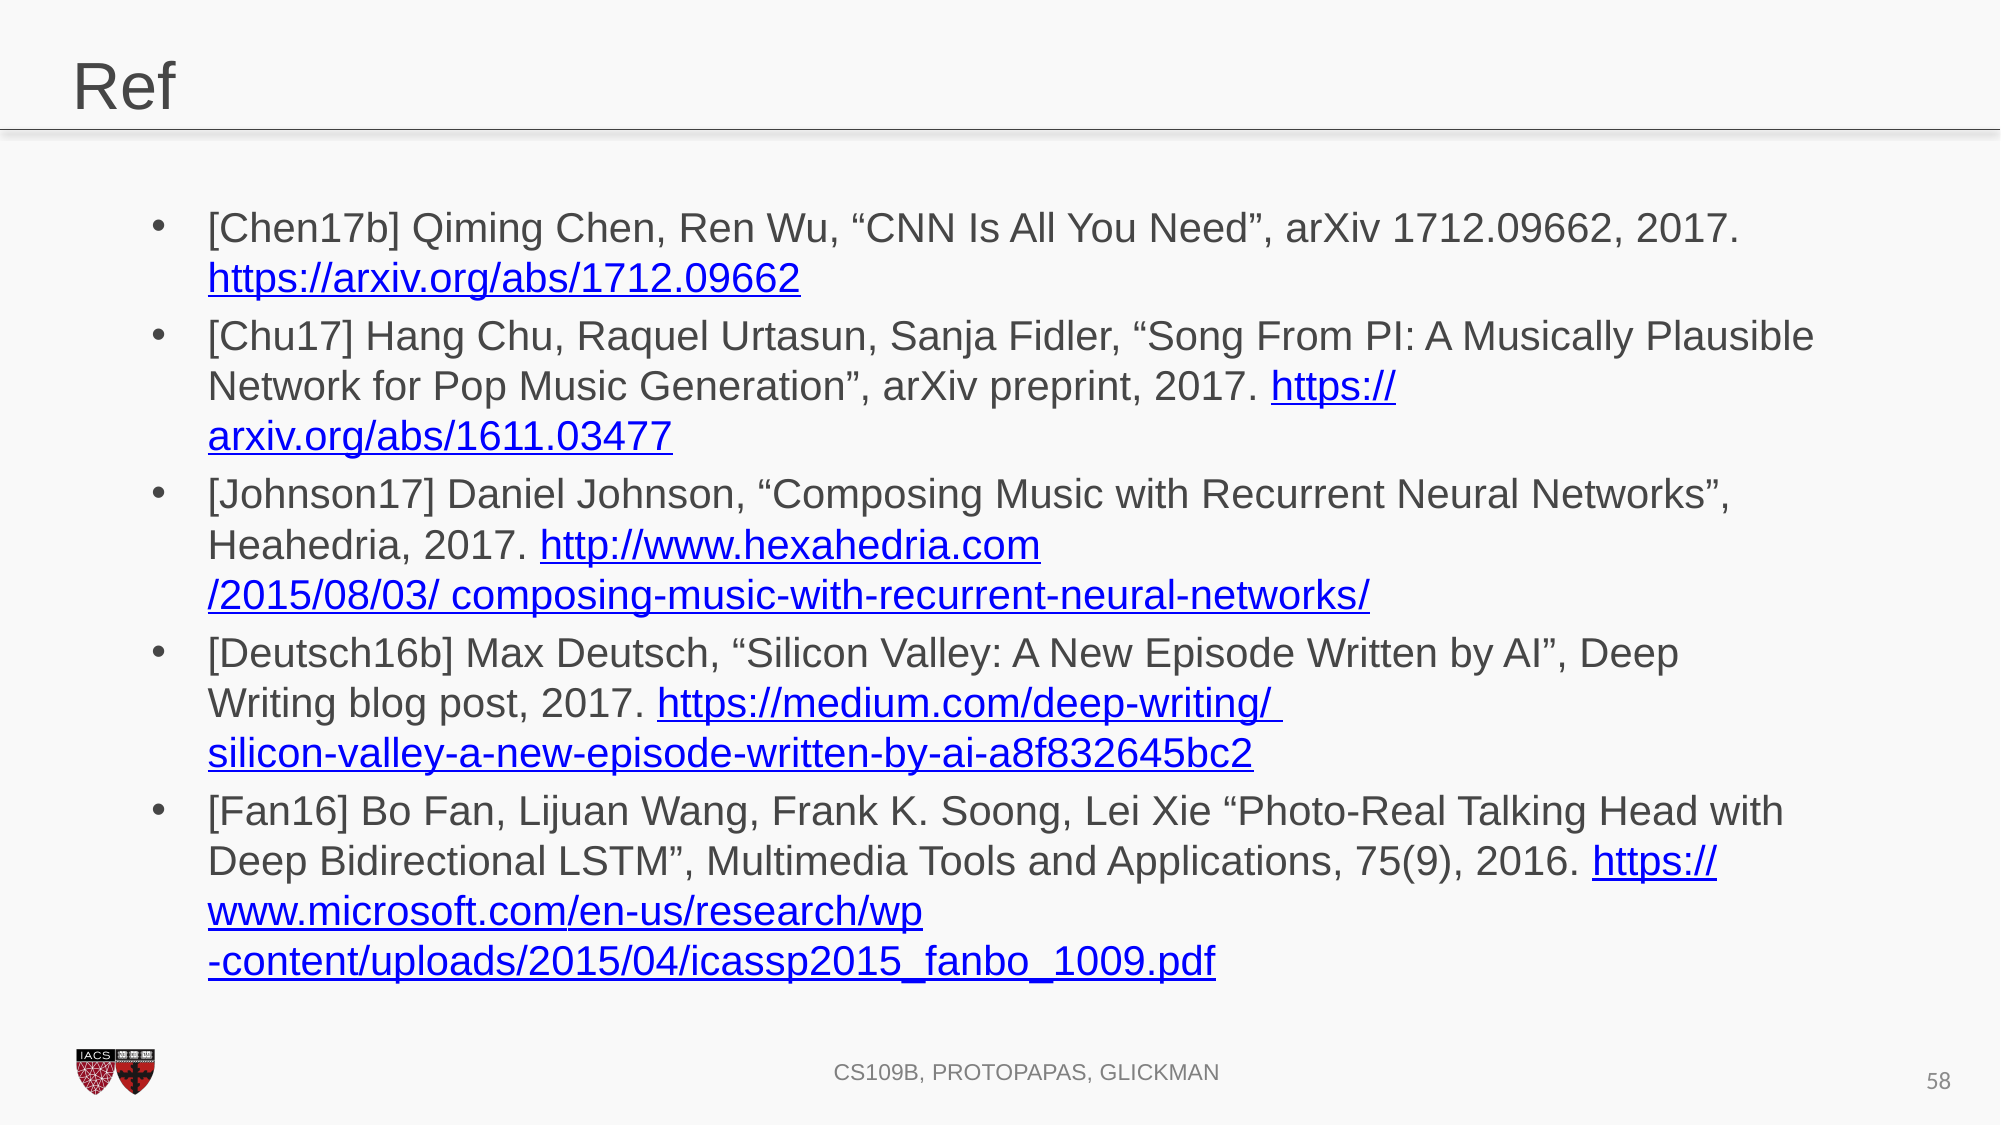

# Ref
[Chen17b] Qiming Chen, Ren Wu, “CNN Is All You Need”, arXiv 1712.09662, 2017. https://arxiv.org/abs/1712.09662
[Chu17] Hang Chu, Raquel Urtasun, Sanja Fidler, “Song From PI: A Musically Plausible Network for Pop Music Generation”, arXiv preprint, 2017. https://arxiv.org/abs/1611.03477
[Johnson17] Daniel Johnson, “Composing Music with Recurrent Neural Networks”, Heahedria, 2017. http://www.hexahedria.com/2015/08/03/ composing-music-with-recurrent-neural-networks/
[Deutsch16b] Max Deutsch, “Silicon Valley: A New Episode Written by AI”, Deep Writing blog post, 2017. https://medium.com/deep-writing/ silicon-valley-a-new-episode-written-by-ai-a8f832645bc2
[Fan16] Bo Fan, Lijuan Wang, Frank K. Soong, Lei Xie “Photo-Real Talking Head with Deep Bidirectional LSTM”, Multimedia Tools and Applications, 75(9), 2016. https://www.microsoft.com/en-us/research/wp-content/uploads/2015/04/icassp2015_fanbo_1009.pdf
58